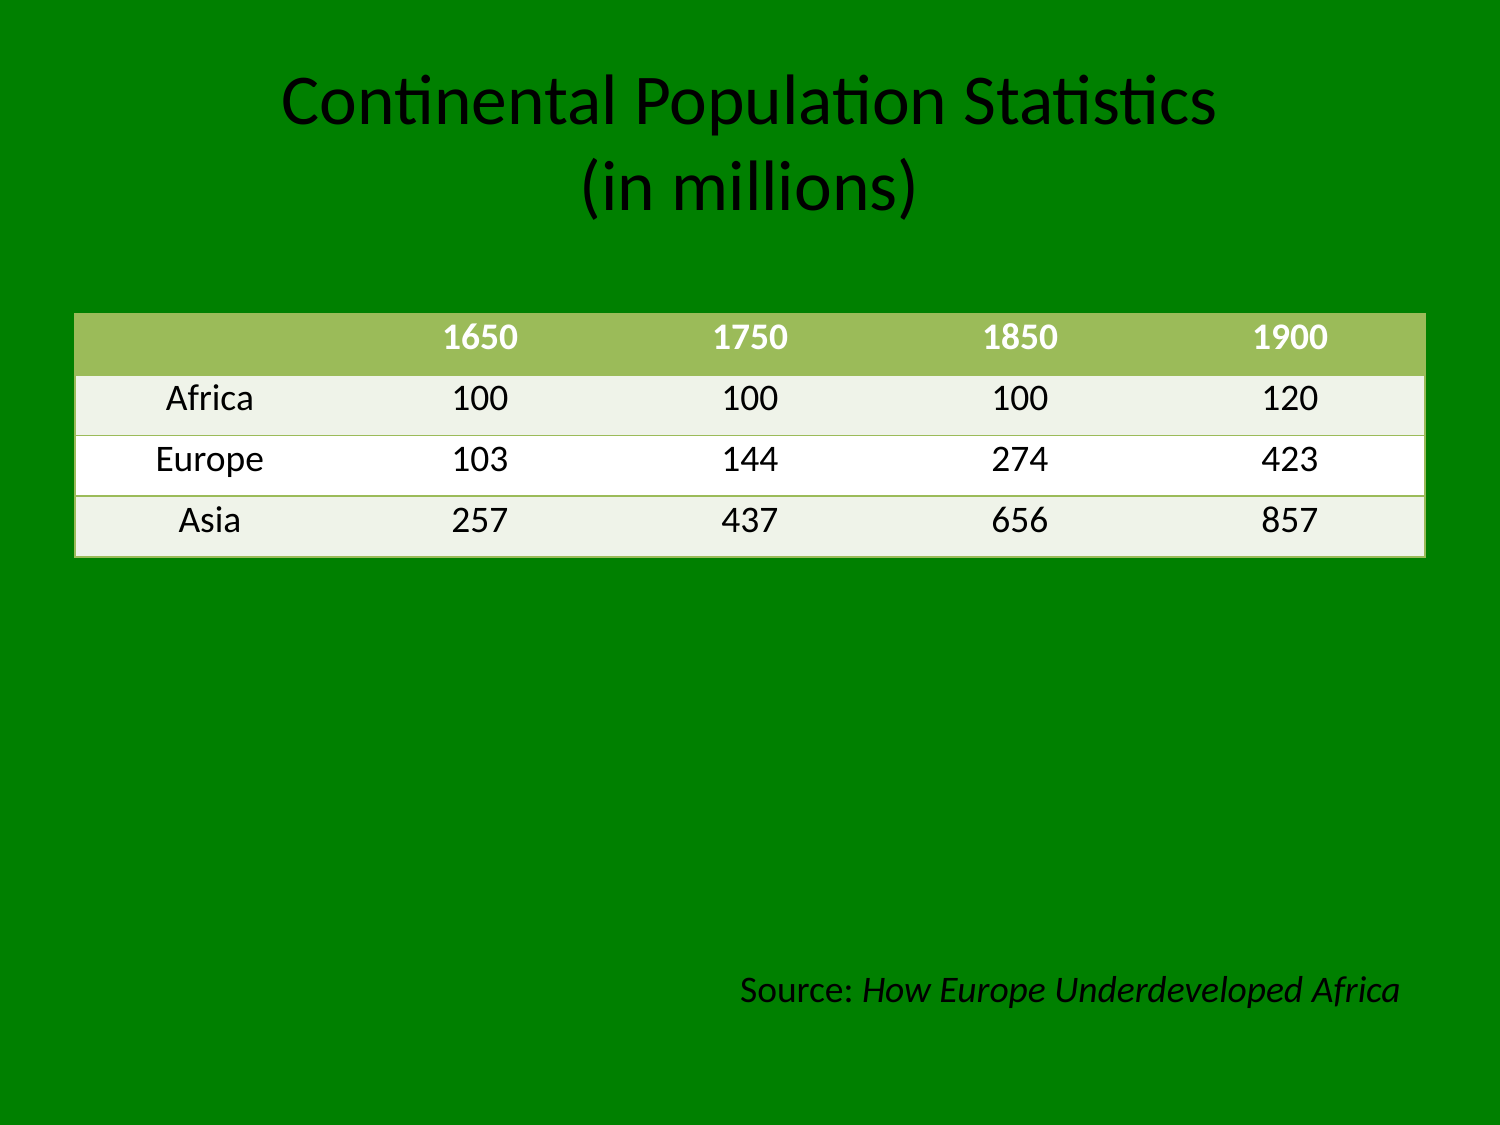

# Continental Population Statistics (in millions)
|  | 1650 | 1750 | 1850 | 1900 |
| --- | --- | --- | --- | --- |
| Africa | 100 | 100 | 100 | 120 |
| Europe | 103 | 144 | 274 | 423 |
| Asia | 257 | 437 | 656 | 857 |
Source: How Europe Underdeveloped Africa